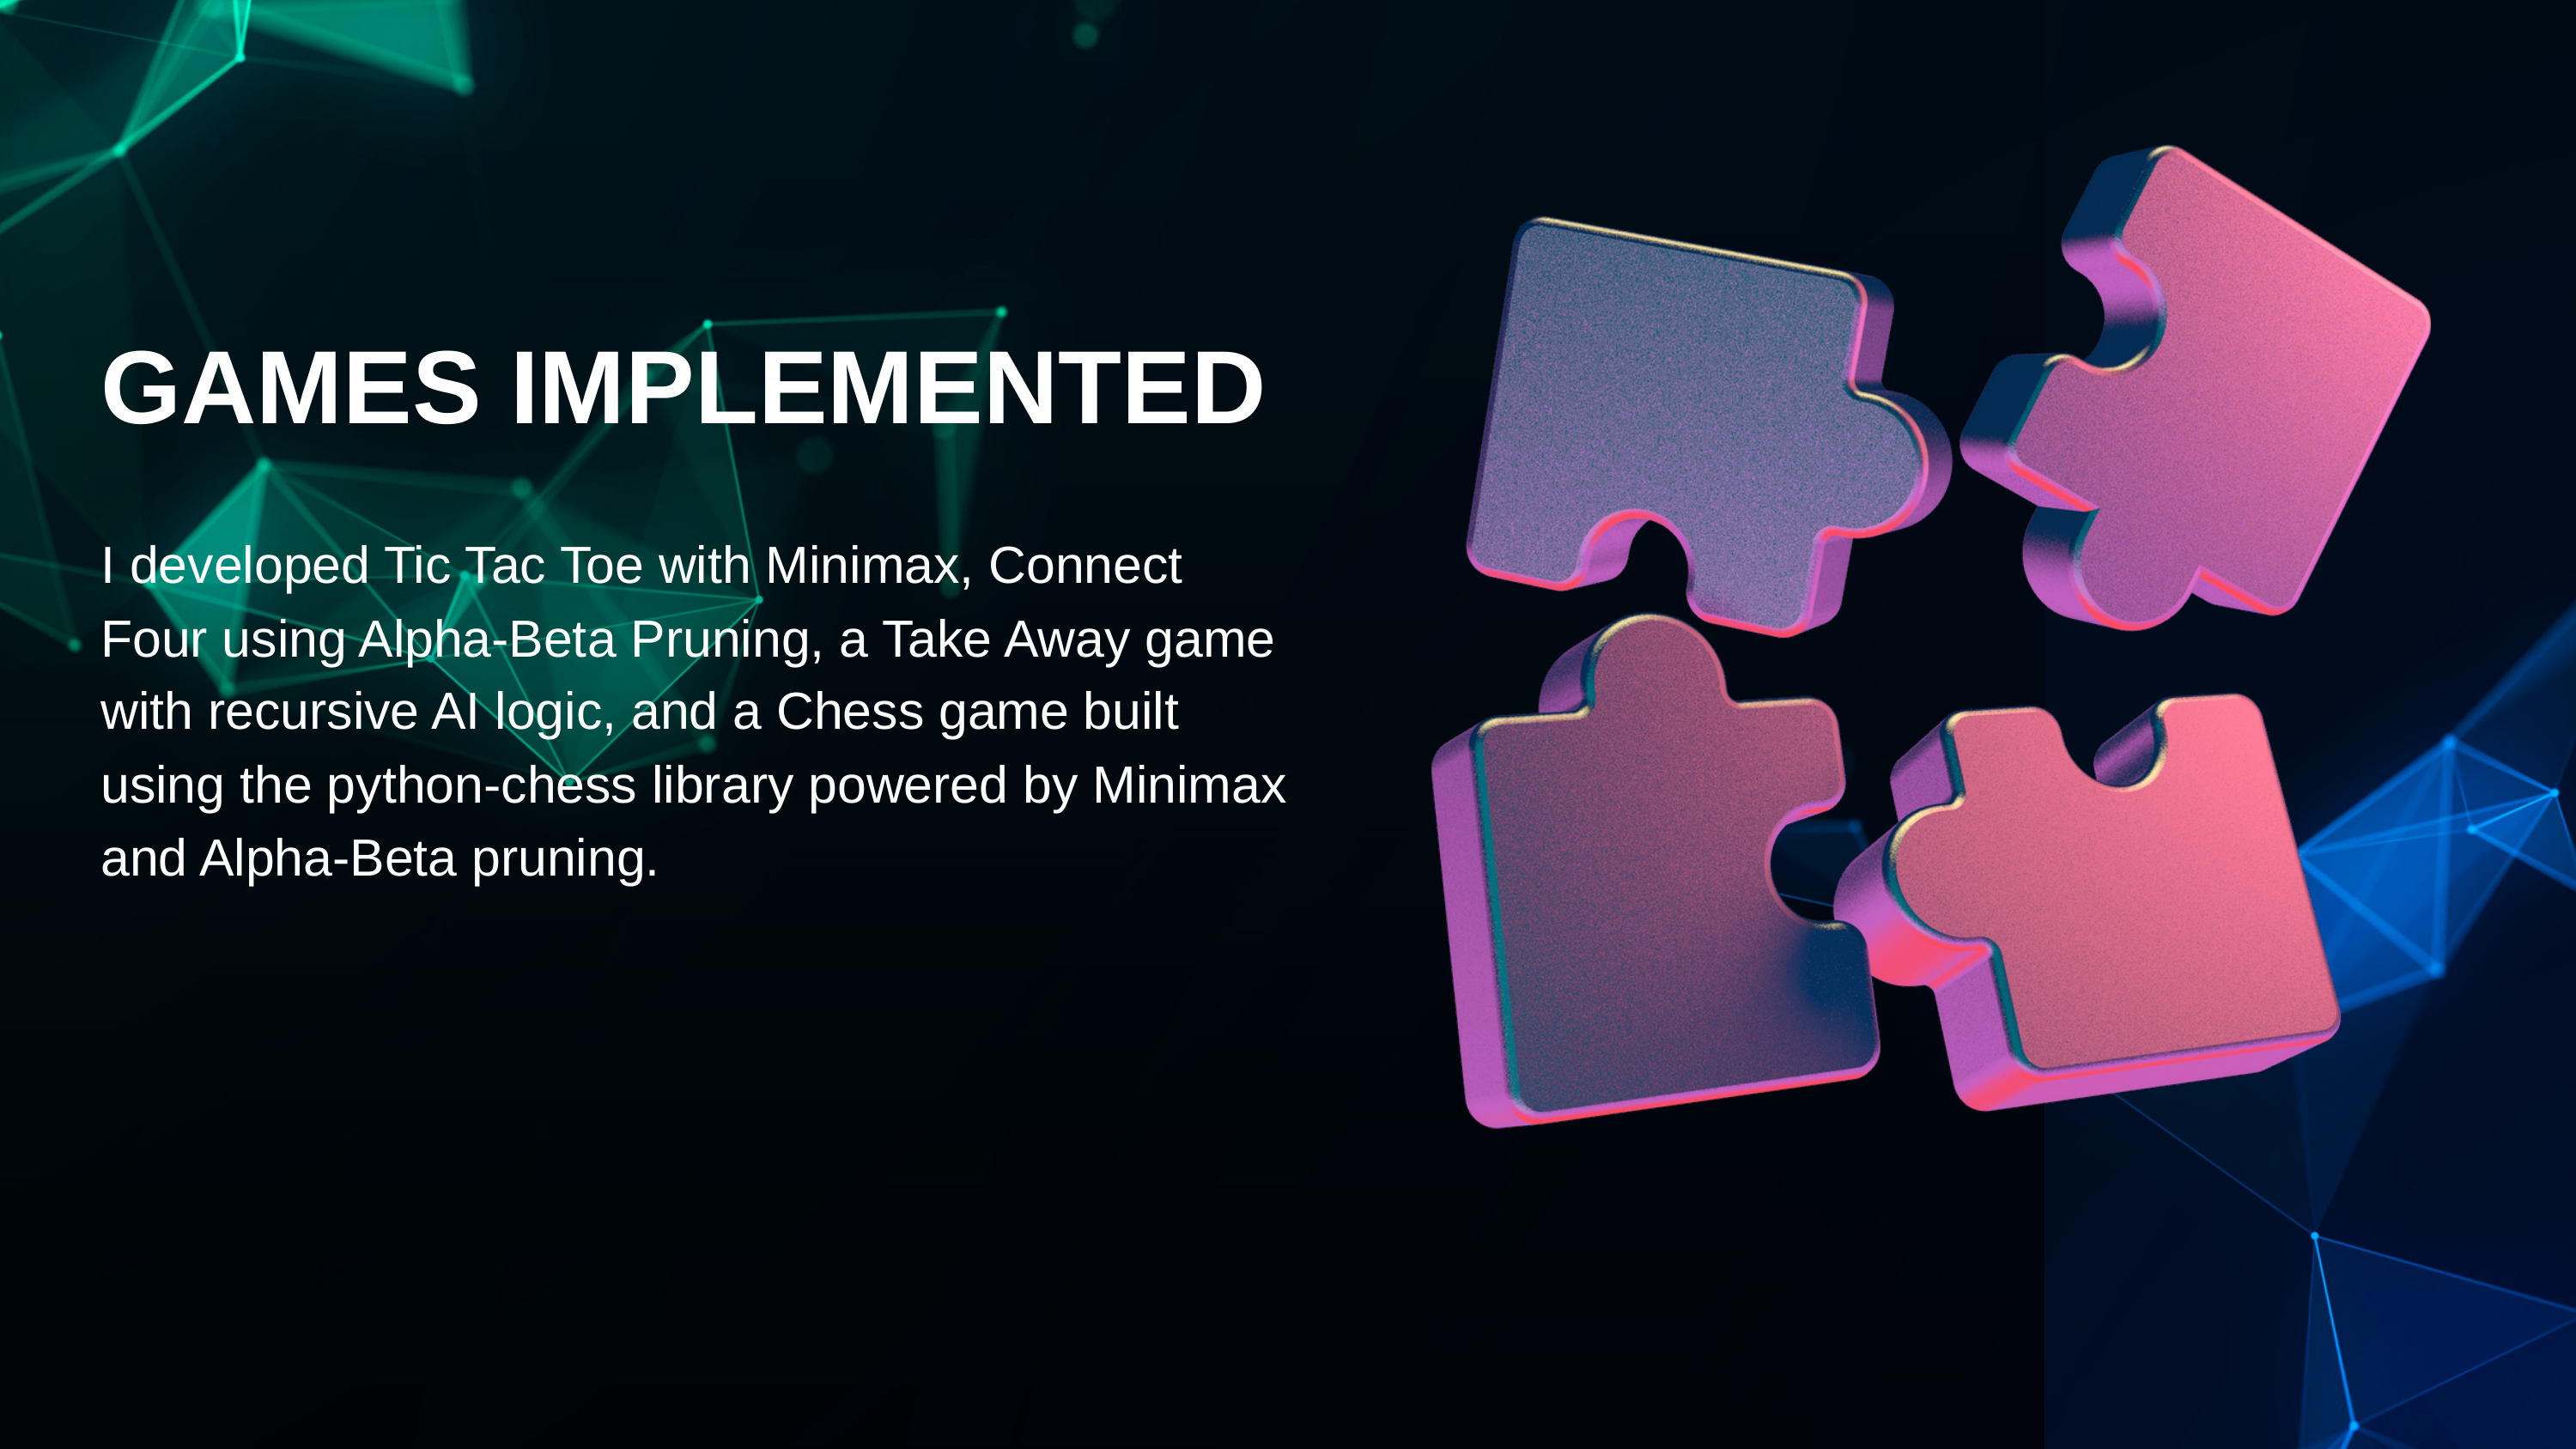

GAMES IMPLEMENTED
I developed Tic Tac Toe with Minimax, Connect Four using Alpha-Beta Pruning, a Take Away game with recursive AI logic, and a Chess game built using the python-chess library powered by Minimax and Alpha-Beta pruning.